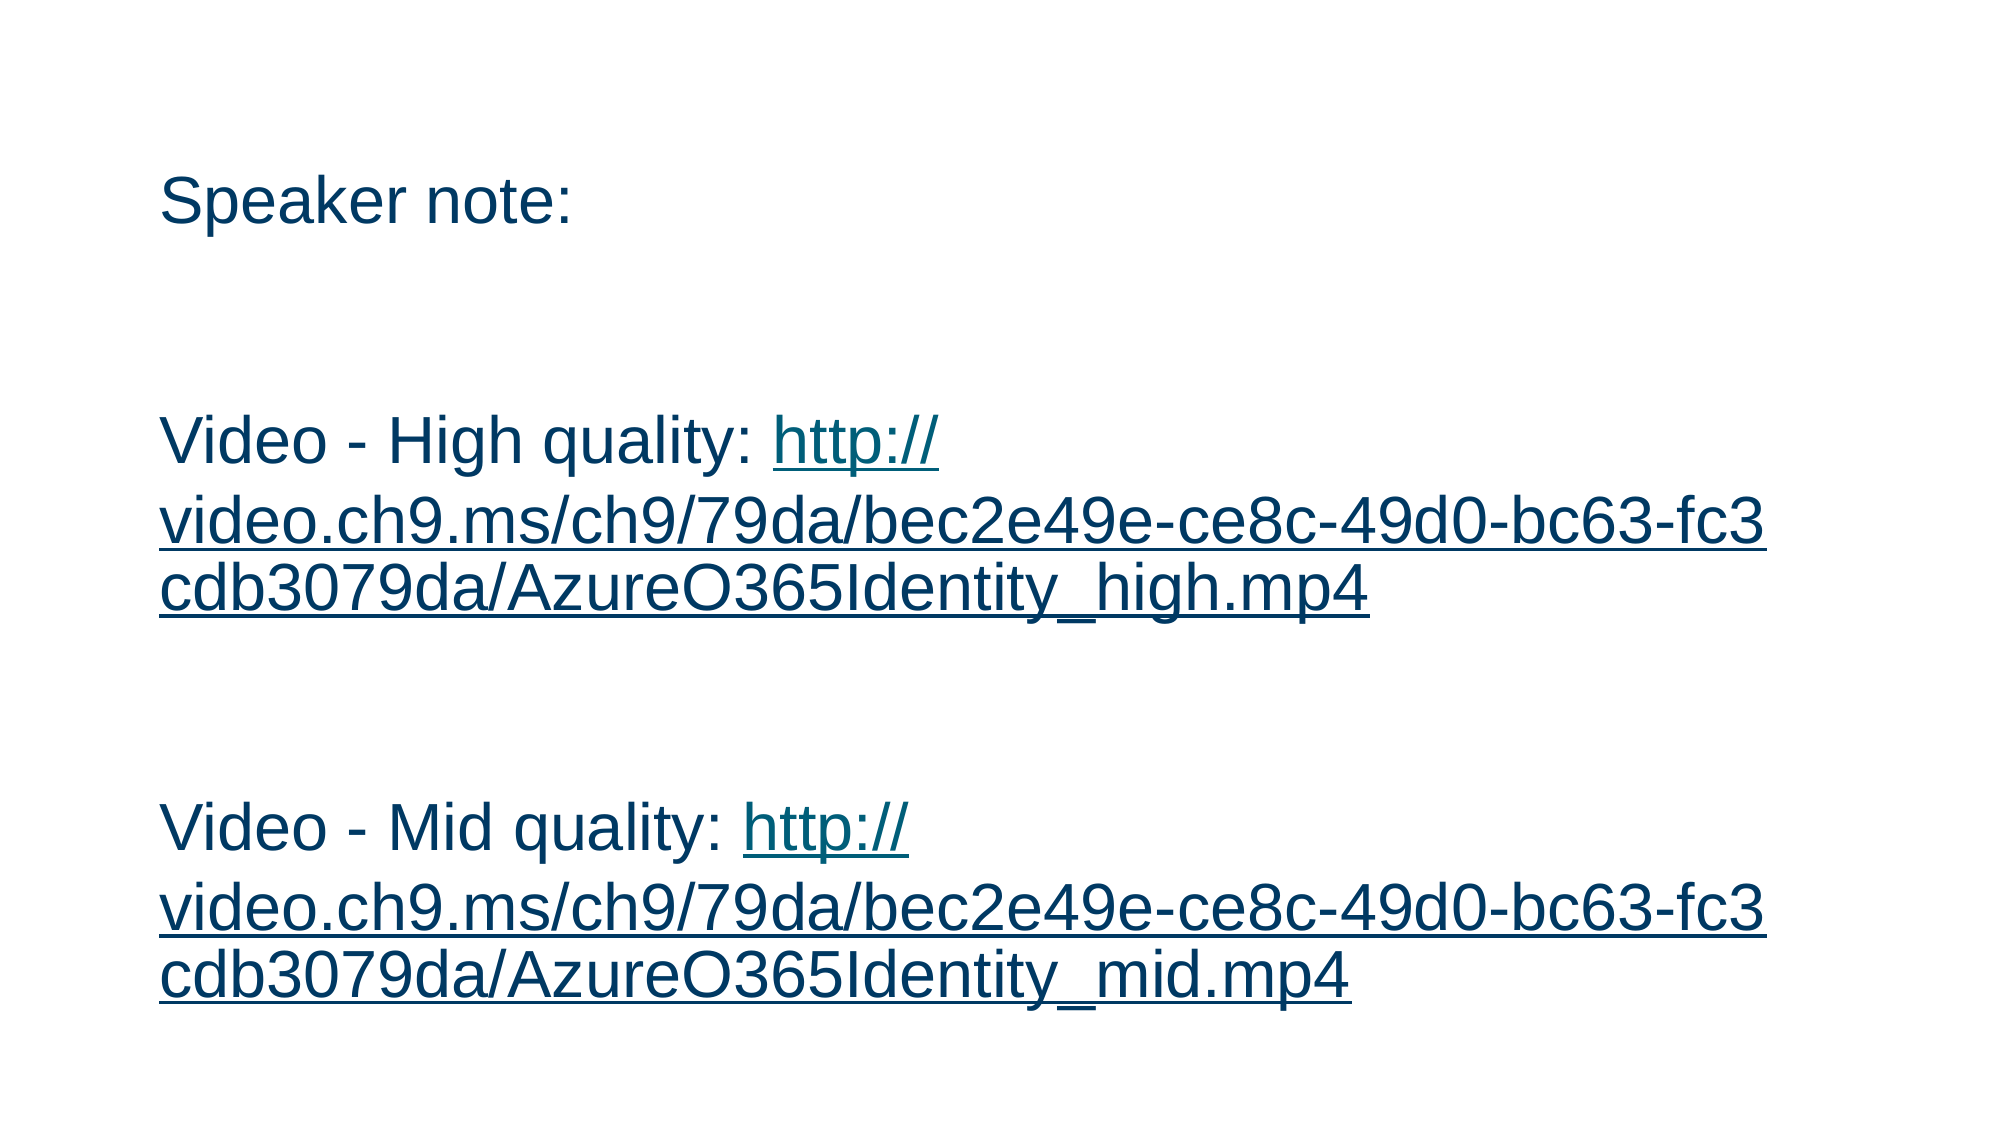

Speaker note:
Video - High quality: http://video.ch9.ms/ch9/79da/bec2e49e-ce8c-49d0-bc63-fc3cdb3079da/AzureO365Identity_high.mp4
Video - Mid quality: http://video.ch9.ms/ch9/79da/bec2e49e-ce8c-49d0-bc63-fc3cdb3079da/AzureO365Identity_mid.mp4
(optionally you can un-hide the next few slides and walk the story without the video)